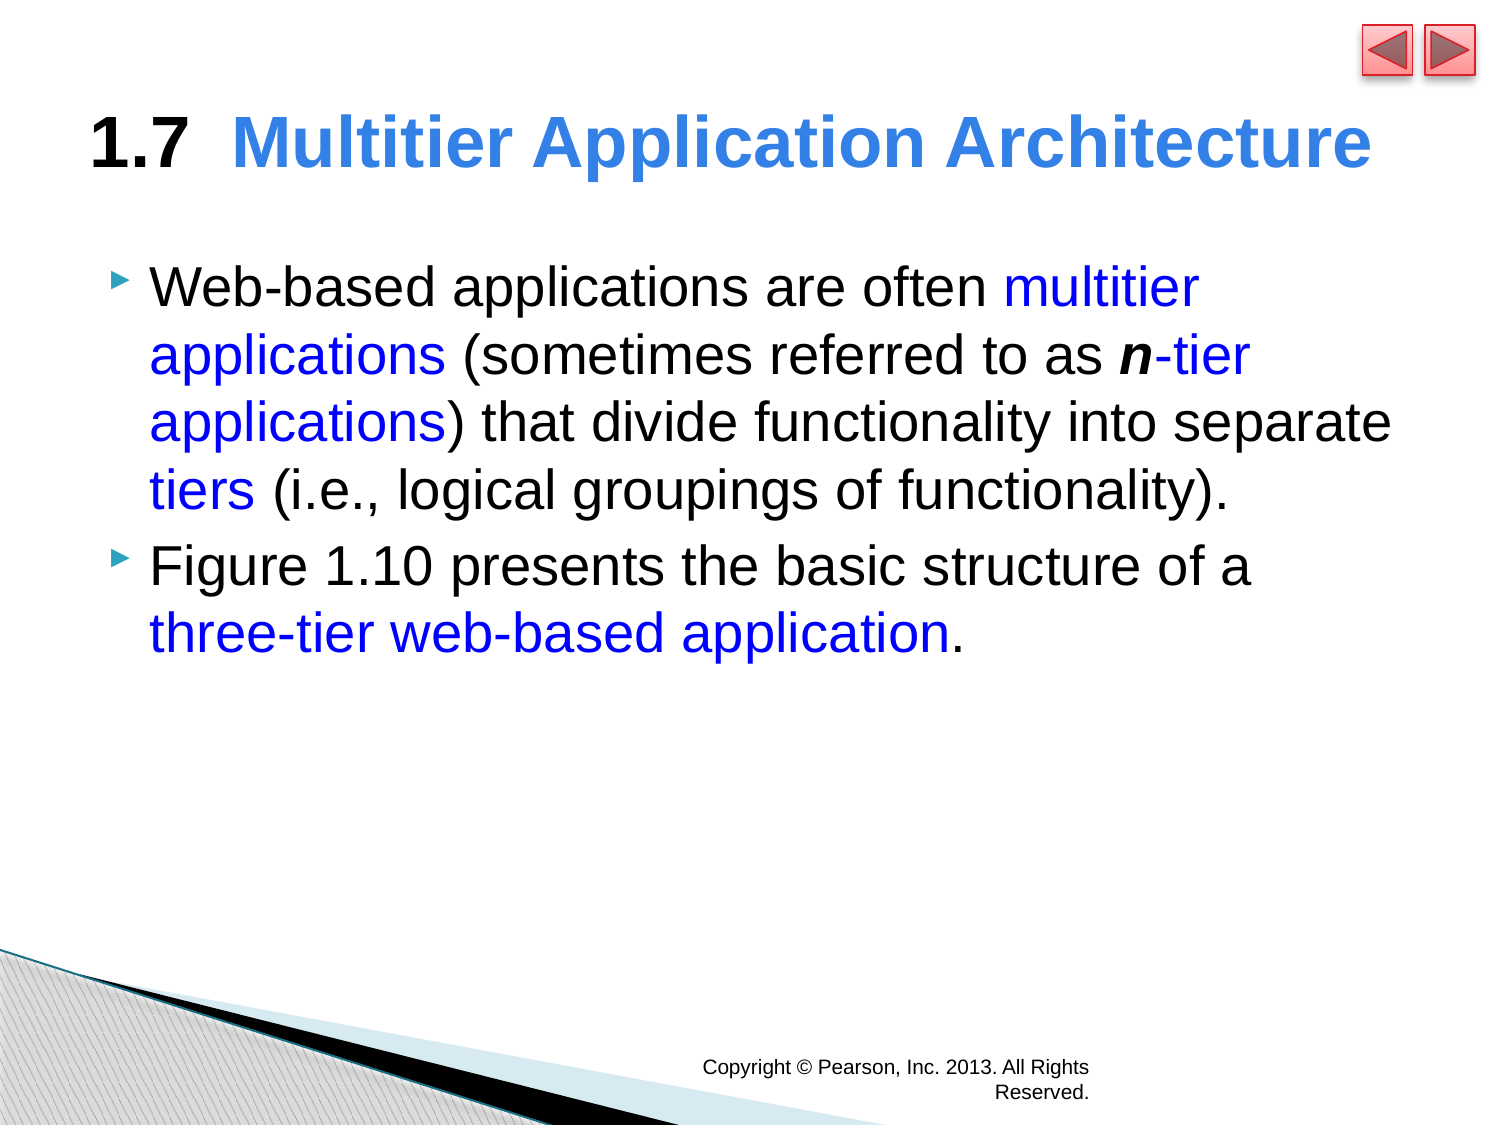

# 1.7  Multitier Application Architecture
Web-based applications are often multitier applications (sometimes referred to as n-tier applications) that divide functionality into separate tiers (i.e., logical groupings of functionality).
Figure 1.10 presents the basic structure of a three-tier web-based application.

Copyright © Pearson, Inc. 2013. All Rights Reserved.